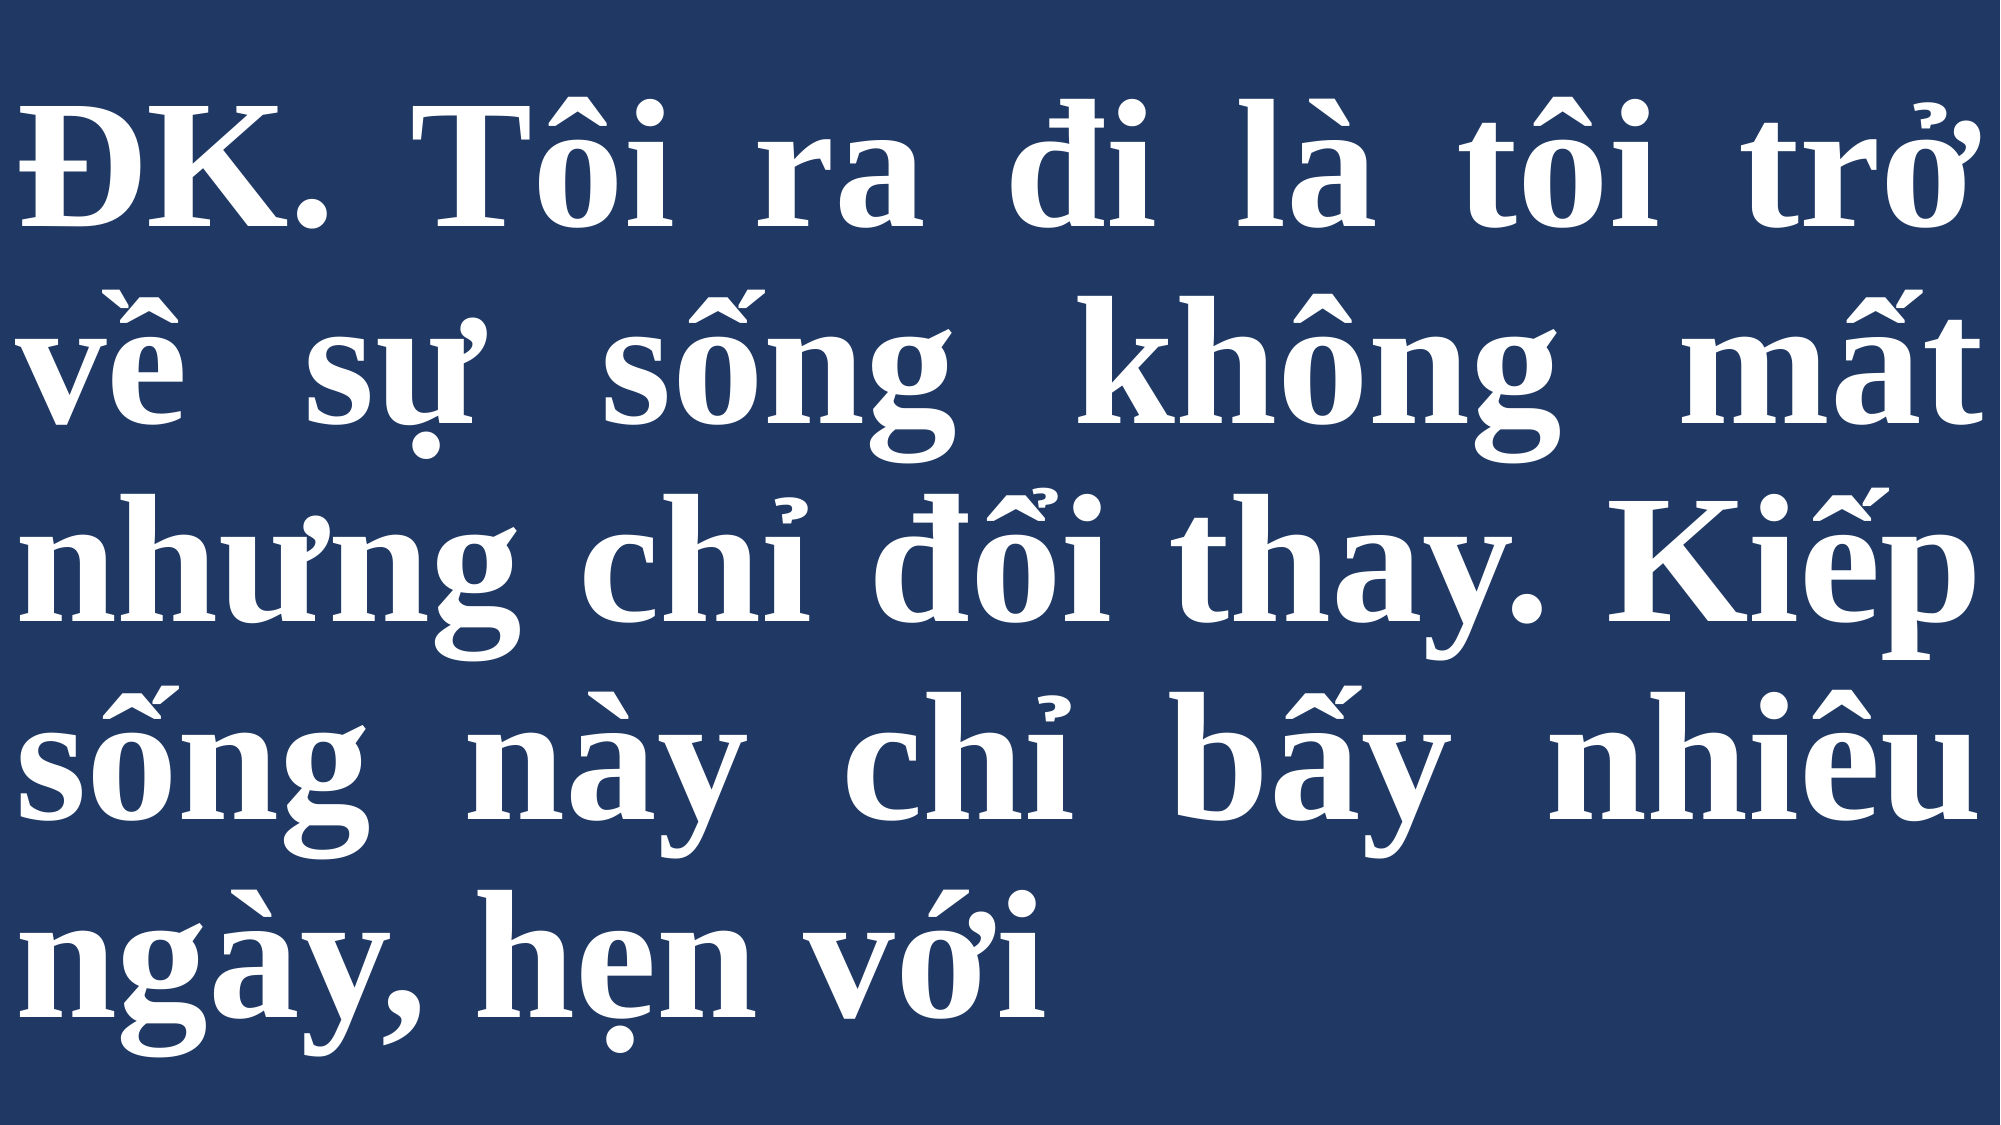

# ĐK. Tôi ra đi là tôi trở về sự sống không mất nhưng chỉ đổi thay. Kiếp sống này chỉ bấy nhiêu ngày, hẹn với